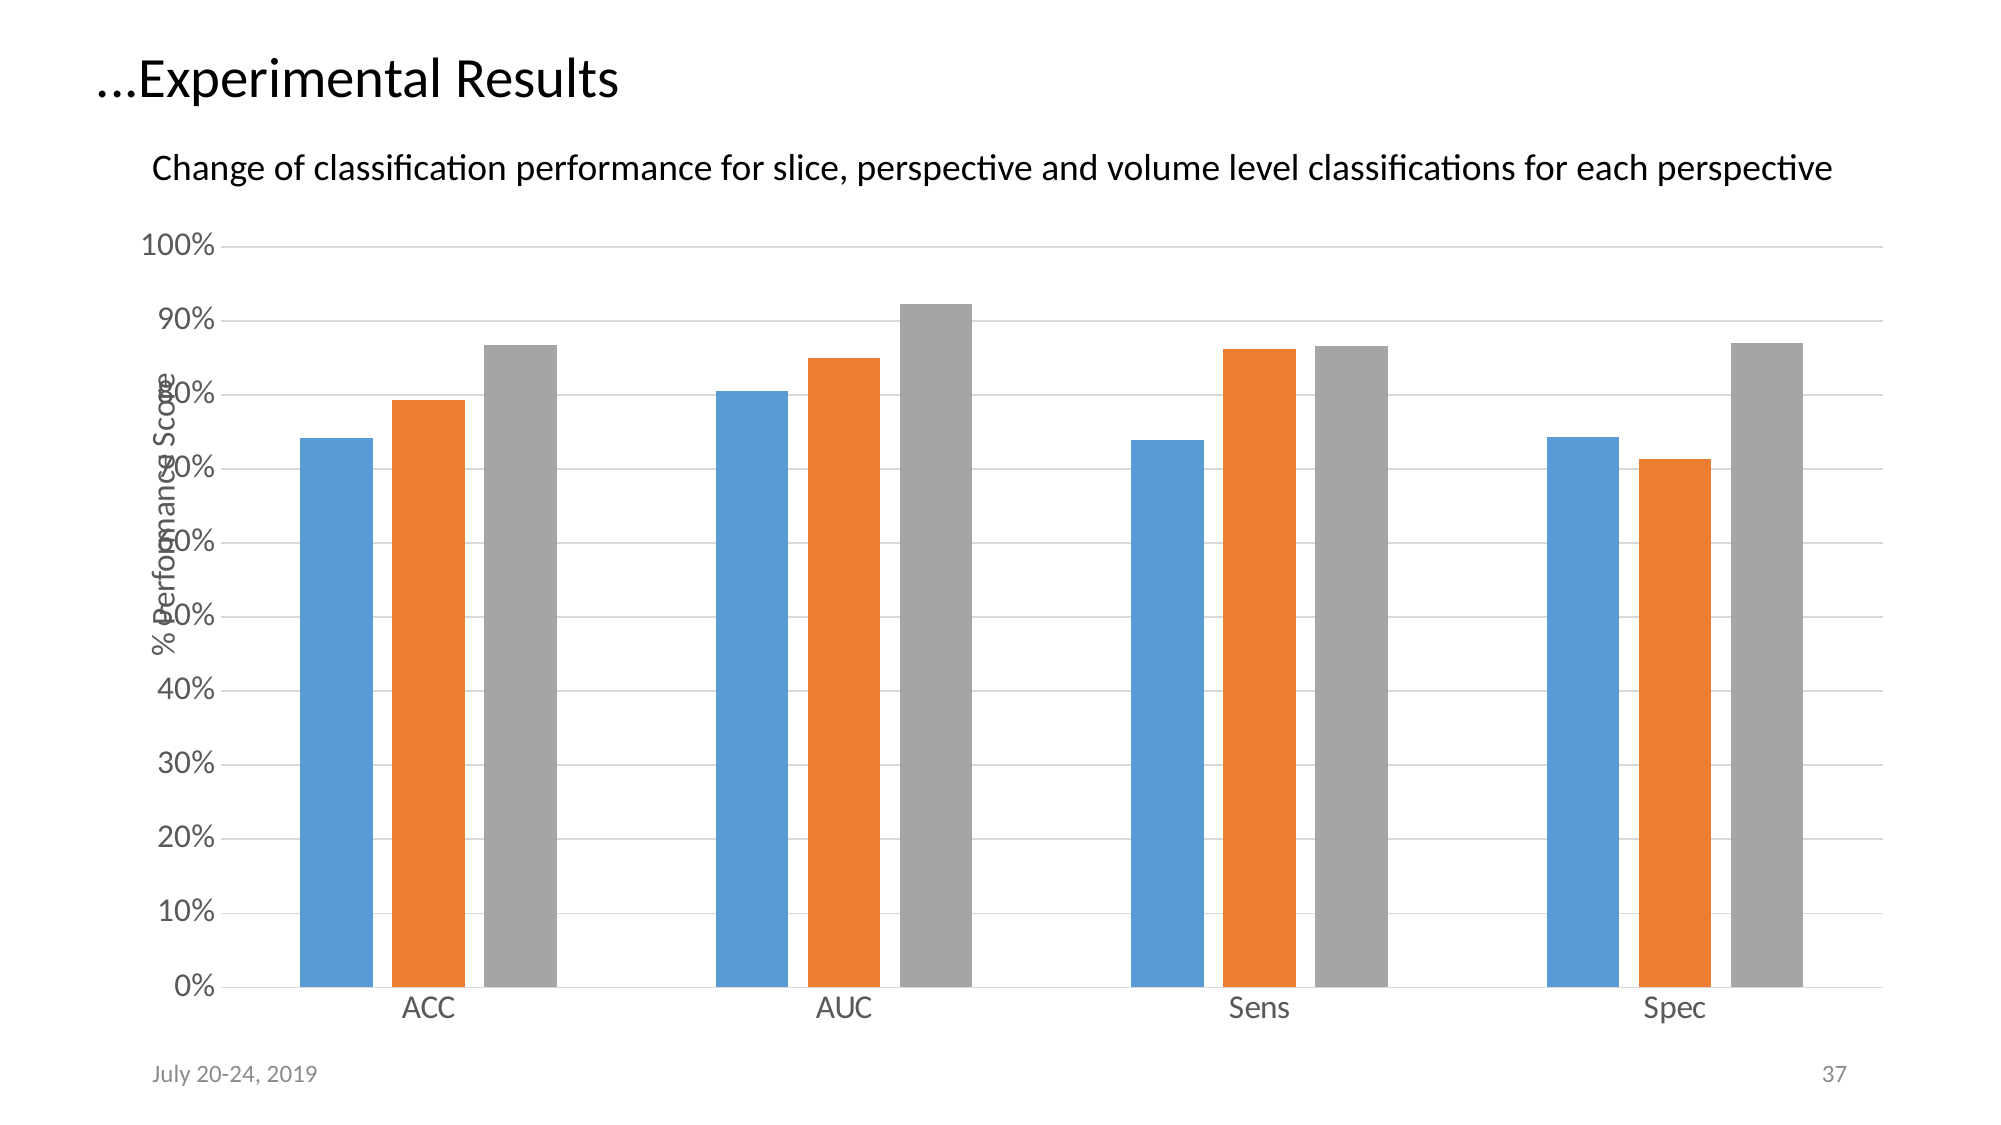

# ...Experimental Results
Change of classification performance for slice, perspective and volume level classifications for each perspective

### Chart

| Category | Slice | Perspective | Volume |
|---|---|---|---|
| ACC | 0.741453011830648 | 0.793040295441945 | 0.868131875991821 |
| AUC | 0.805045706713333 | 0.850414392561 | 0.922801697999 |
| Sens | 0.739404352806415 | 0.862542955326461 | 0.865979381443299 |
| Spec | 0.743790849673203 | 0.713725490196078 | 0.870588235294118 |
July 20-24, 2019
37